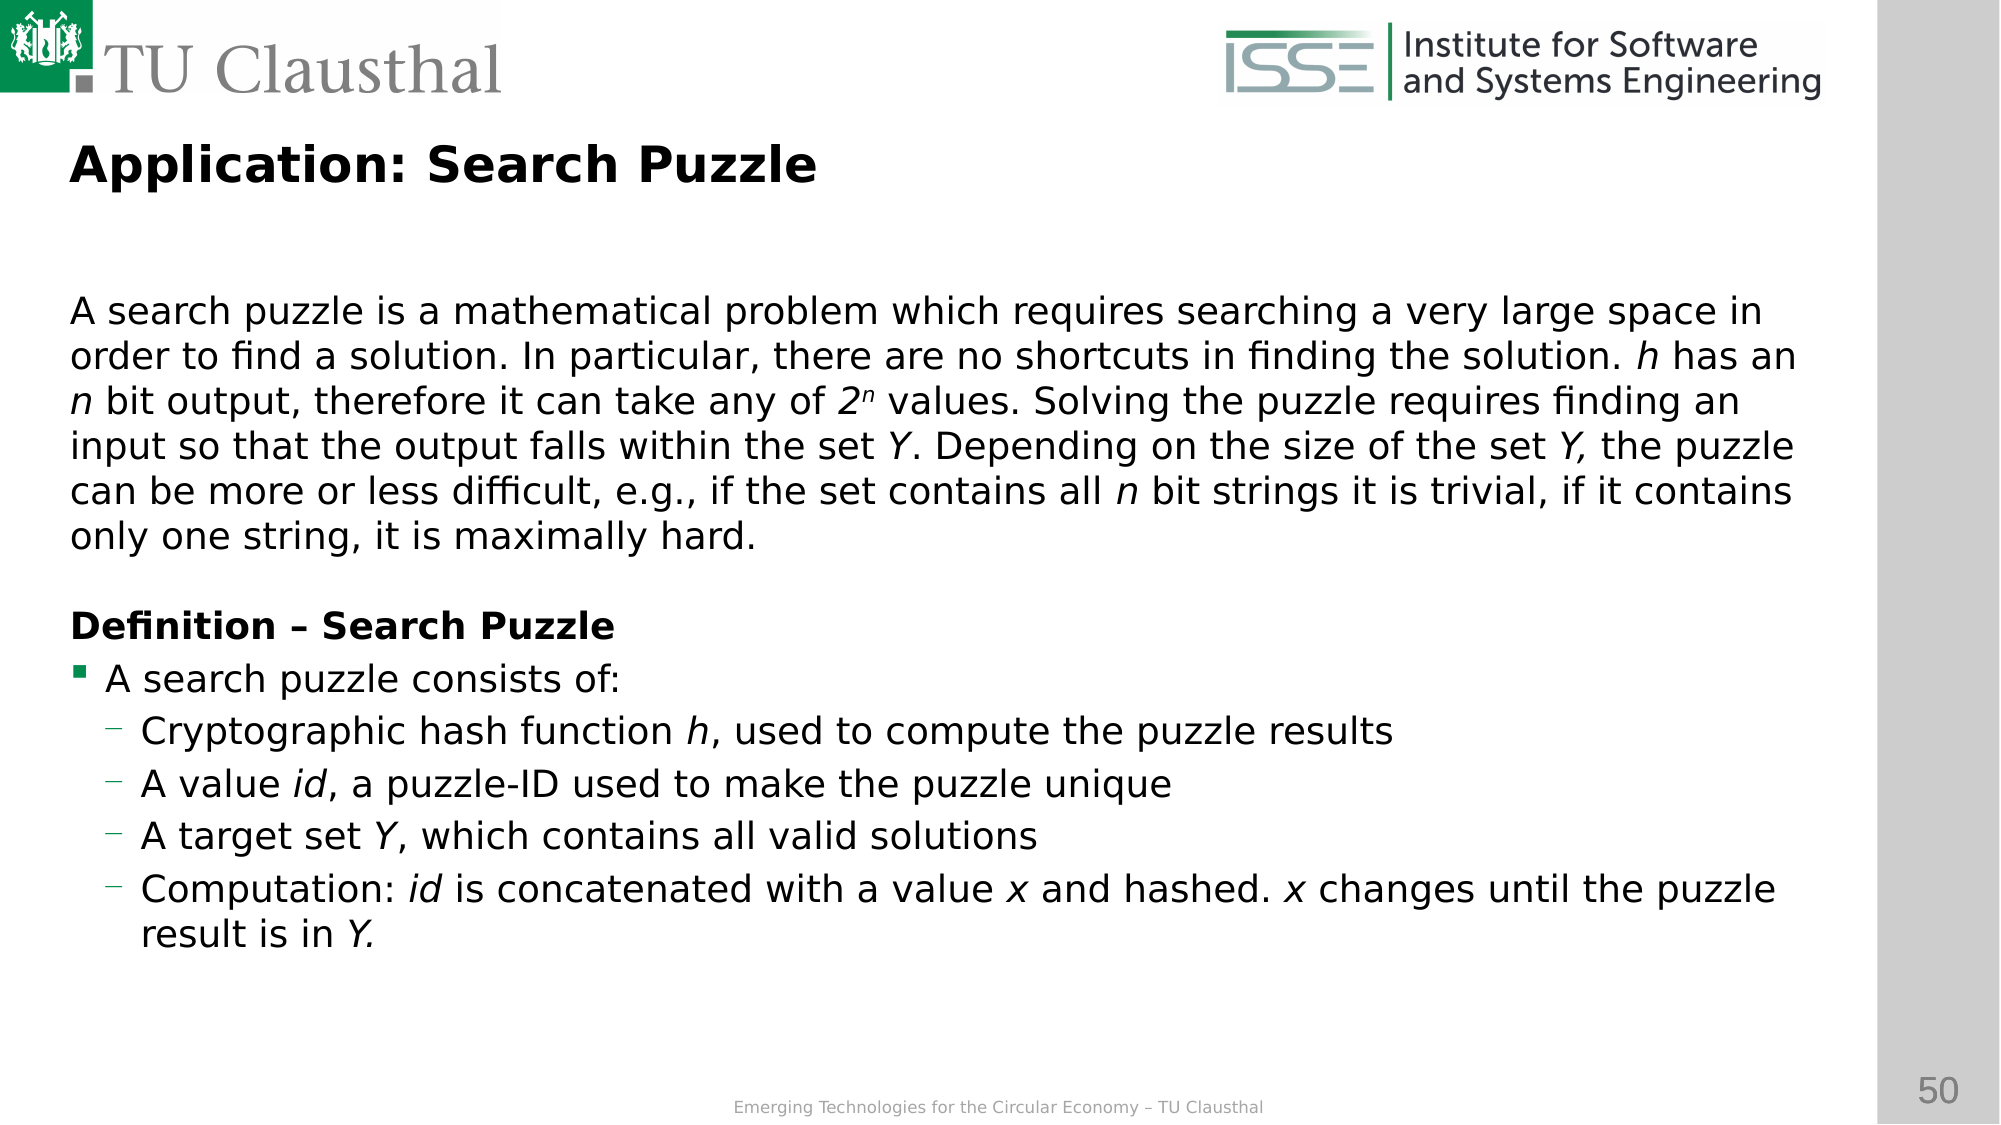

Application: Search Puzzle
A search puzzle is a mathematical problem which requires searching a very large space in order to find a solution. In particular, there are no shortcuts in finding the solution. h has an n bit output, therefore it can take any of 2n values. Solving the puzzle requires finding an input so that the output falls within the set Y. Depending on the size of the set Y, the puzzle can be more or less difficult, e.g., if the set contains all n bit strings it is trivial, if it contains only one string, it is maximally hard.
Definition – Search Puzzle
A search puzzle consists of:
Cryptographic hash function h, used to compute the puzzle results
A value id, a puzzle-ID used to make the puzzle unique
A target set Y, which contains all valid solutions
Computation: id is concatenated with a value x and hashed. x changes until the puzzle result is in Y.